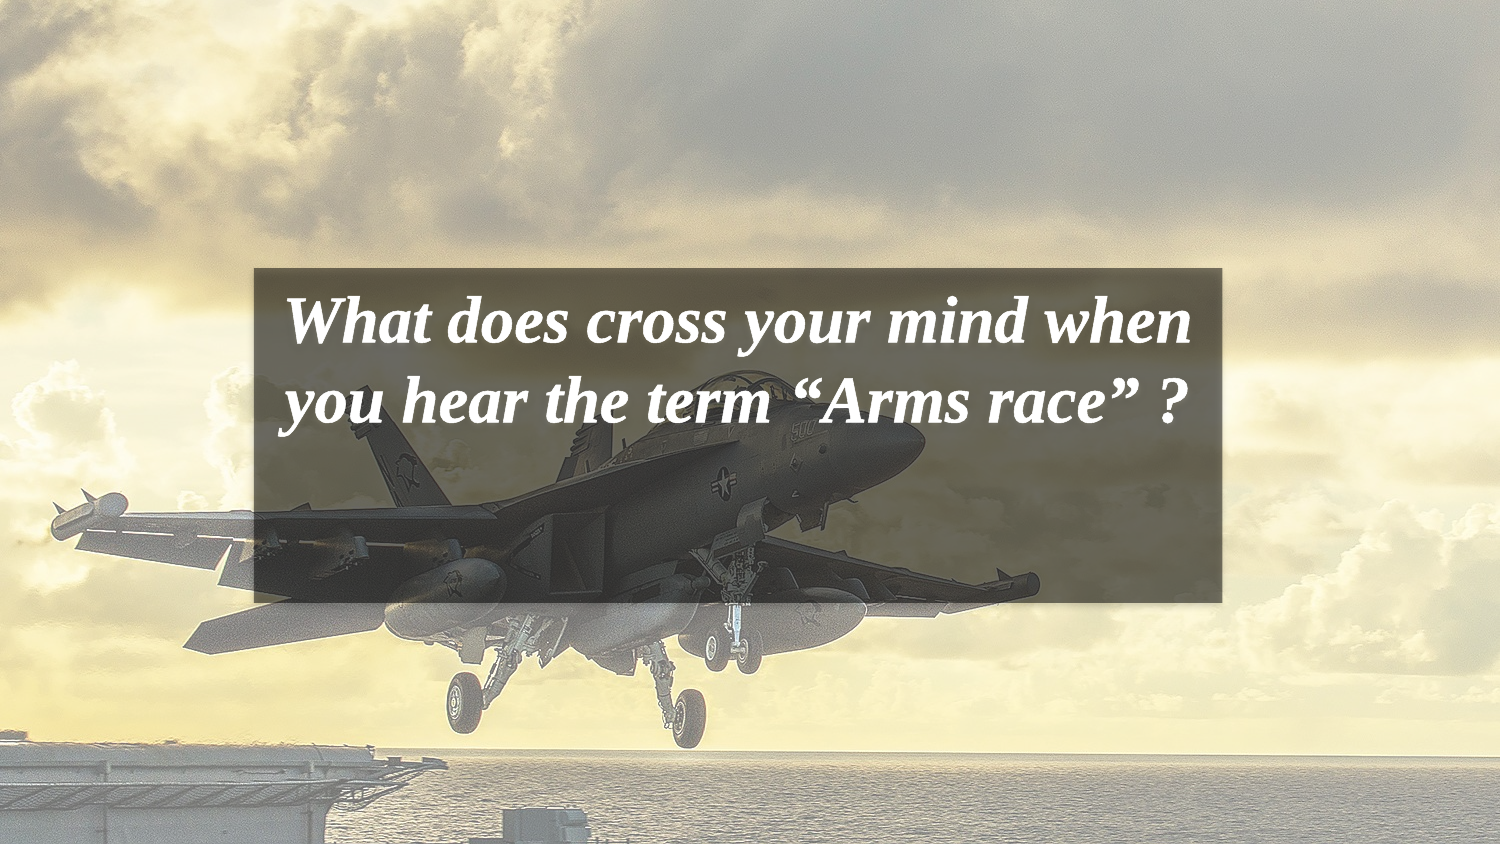

What does cross your mind when you hear the term “Arms race” ?